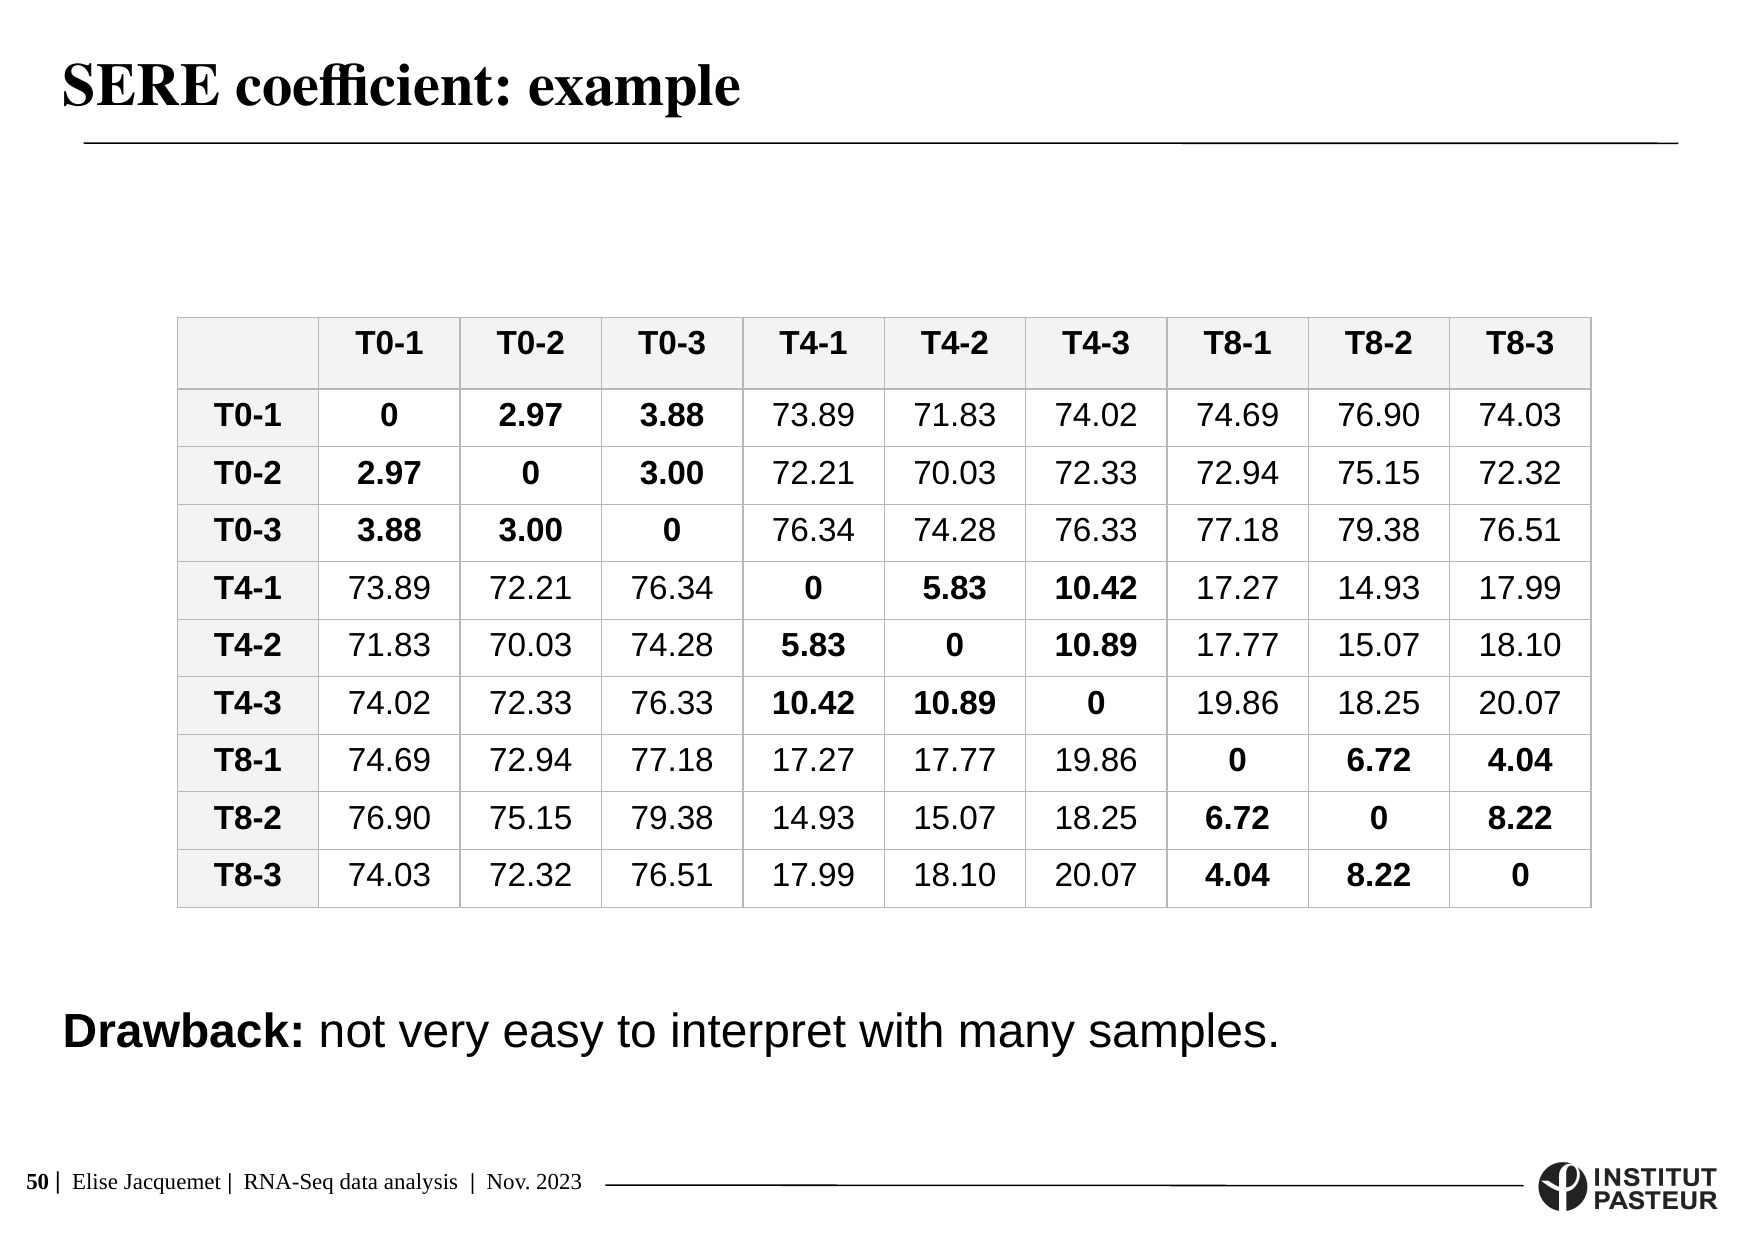

SERE coefficient: example

Drawback: not very easy to interpret with many samples.
|  | T0-1 | T0-2 | T0-3 | T4-1 | T4-2 | T4-3 | T8-1 | T8-2 | T8-3 |
| --- | --- | --- | --- | --- | --- | --- | --- | --- | --- |
| T0-1 | 0 | 2.97 | 3.88 | 73.89 | 71.83 | 74.02 | 74.69 | 76.90 | 74.03 |
| T0-2 | 2.97 | 0 | 3.00 | 72.21 | 70.03 | 72.33 | 72.94 | 75.15 | 72.32 |
| T0-3 | 3.88 | 3.00 | 0 | 76.34 | 74.28 | 76.33 | 77.18 | 79.38 | 76.51 |
| T4-1 | 73.89 | 72.21 | 76.34 | 0 | 5.83 | 10.42 | 17.27 | 14.93 | 17.99 |
| T4-2 | 71.83 | 70.03 | 74.28 | 5.83 | 0 | 10.89 | 17.77 | 15.07 | 18.10 |
| T4-3 | 74.02 | 72.33 | 76.33 | 10.42 | 10.89 | 0 | 19.86 | 18.25 | 20.07 |
| T8-1 | 74.69 | 72.94 | 77.18 | 17.27 | 17.77 | 19.86 | 0 | 6.72 | 4.04 |
| T8-2 | 76.90 | 75.15 | 79.38 | 14.93 | 15.07 | 18.25 | 6.72 | 0 | 8.22 |
| T8-3 | 74.03 | 72.32 | 76.51 | 17.99 | 18.10 | 20.07 | 4.04 | 8.22 | 0 |